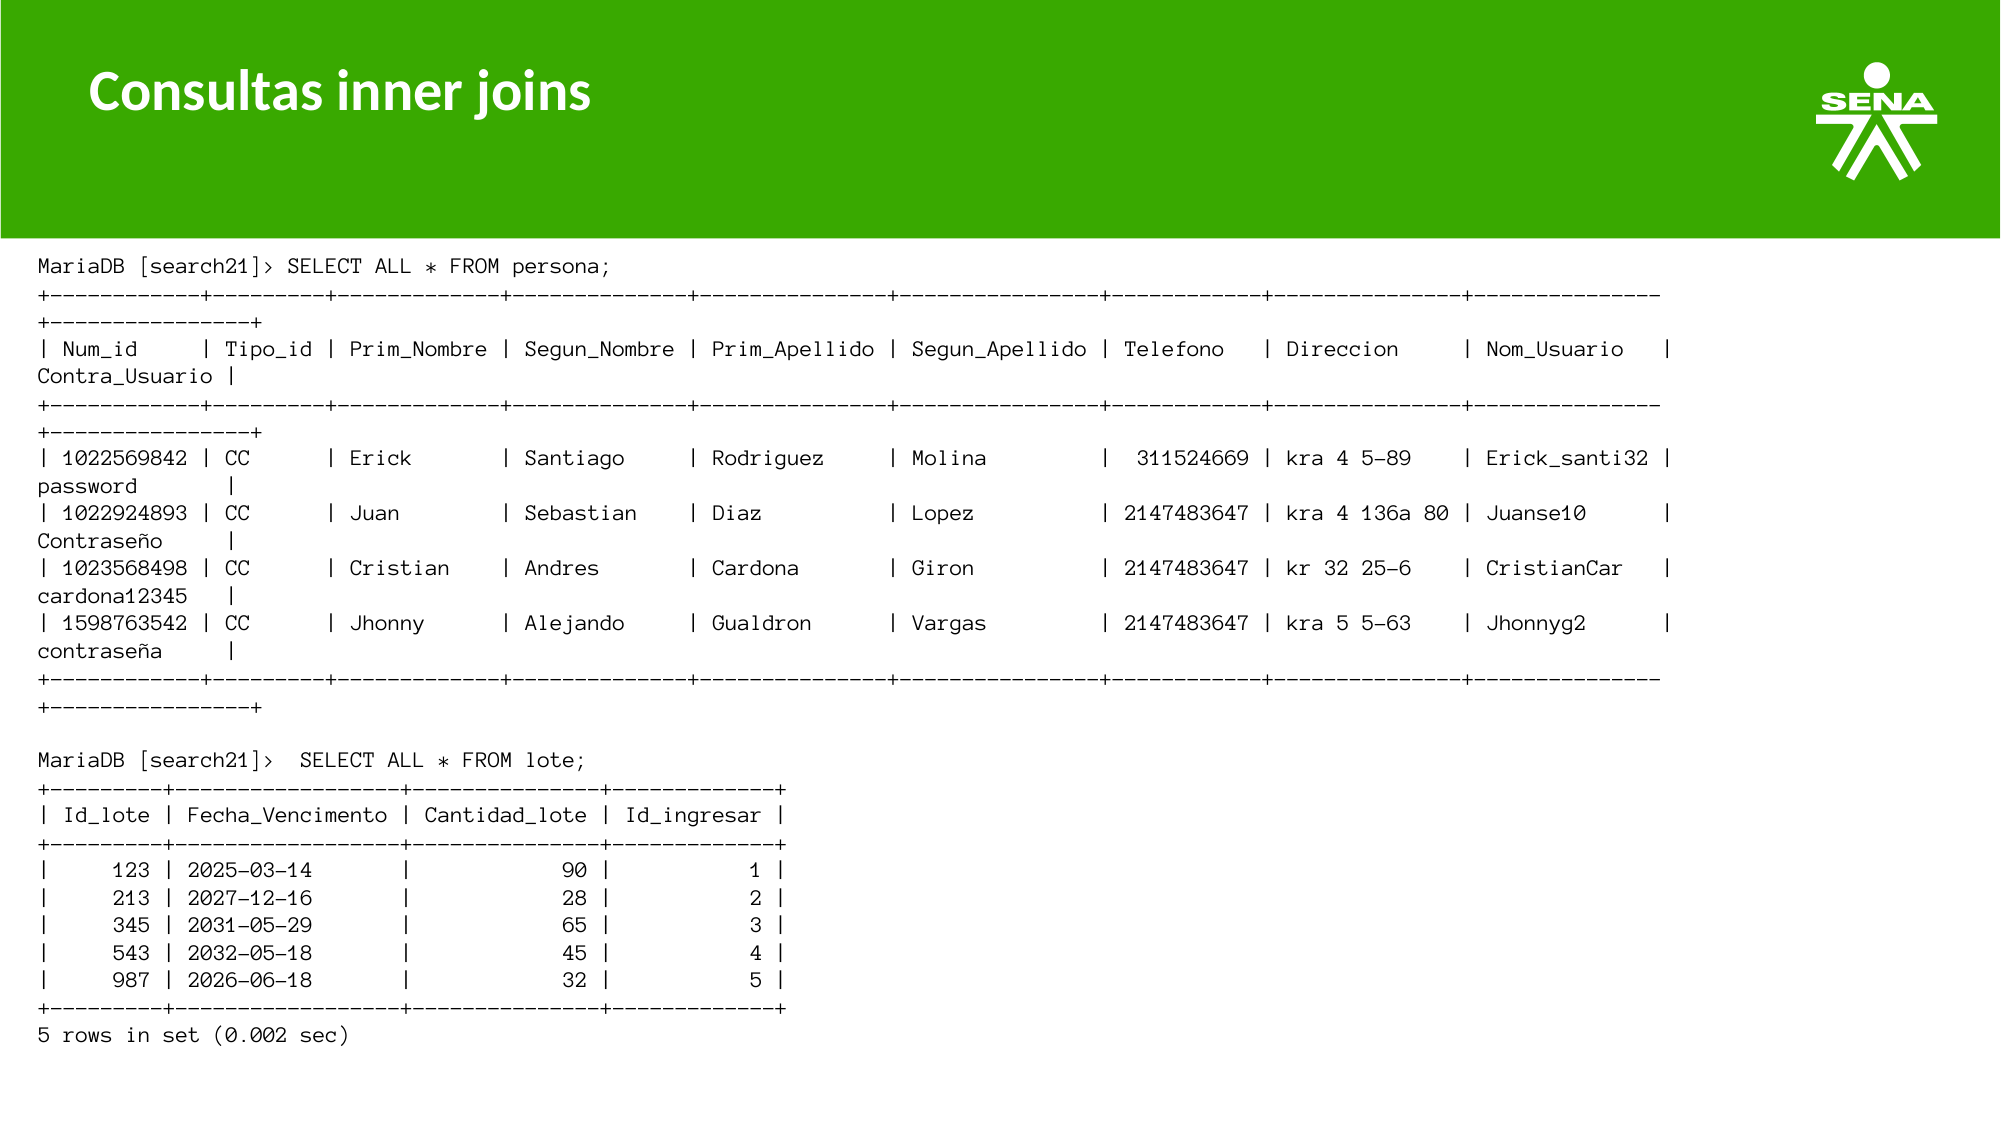

# Consultas inner joins
MariaDB [search21]> SELECT ALL * FROM persona;
+------------+---------+-------------+--------------+---------------+----------------+------------+---------------+---------------+----------------+
| Num_id     | Tipo_id | Prim_Nombre | Segun_Nombre | Prim_Apellido | Segun_Apellido | Telefono   | Direccion     | Nom_Usuario   | Contra_Usuario |
+------------+---------+-------------+--------------+---------------+----------------+------------+---------------+---------------+----------------+
| 1022569842 | CC      | Erick       | Santiago     | Rodriguez     | Molina         |  311524669 | kra 4 5-89    | Erick_santi32 | password       |
| 1022924893 | CC      | Juan        | Sebastian    | Diaz          | Lopez          | 2147483647 | kra 4 136a 80 | Juanse10      | Contraseño     |
| 1023568498 | CC      | Cristian    | Andres       | Cardona       | Giron          | 2147483647 | kr 32 25-6    | CristianCar   | cardona12345   |
| 1598763542 | CC      | Jhonny      | Alejando     | Gualdron      | Vargas         | 2147483647 | kra 5 5-63    | Jhonnyg2      | contraseña     |
+------------+---------+-------------+--------------+---------------+----------------+------------+---------------+---------------+----------------+

MariaDB [search21]>  SELECT ALL * FROM lote;
+---------+------------------+---------------+-------------+
| Id_lote | Fecha_Vencimento | Cantidad_lote | Id_ingresar |
+---------+------------------+---------------+-------------+
|     123 | 2025-03-14       |            90 |           1 |
|     213 | 2027-12-16       |            28 |           2 |
|     345 | 2031-05-29       |            65 |           3 |
|     543 | 2032-05-18       |            45 |           4 |
|     987 | 2026-06-18       |            32 |           5 |
+---------+------------------+---------------+-------------+
5 rows in set (0.002 sec)